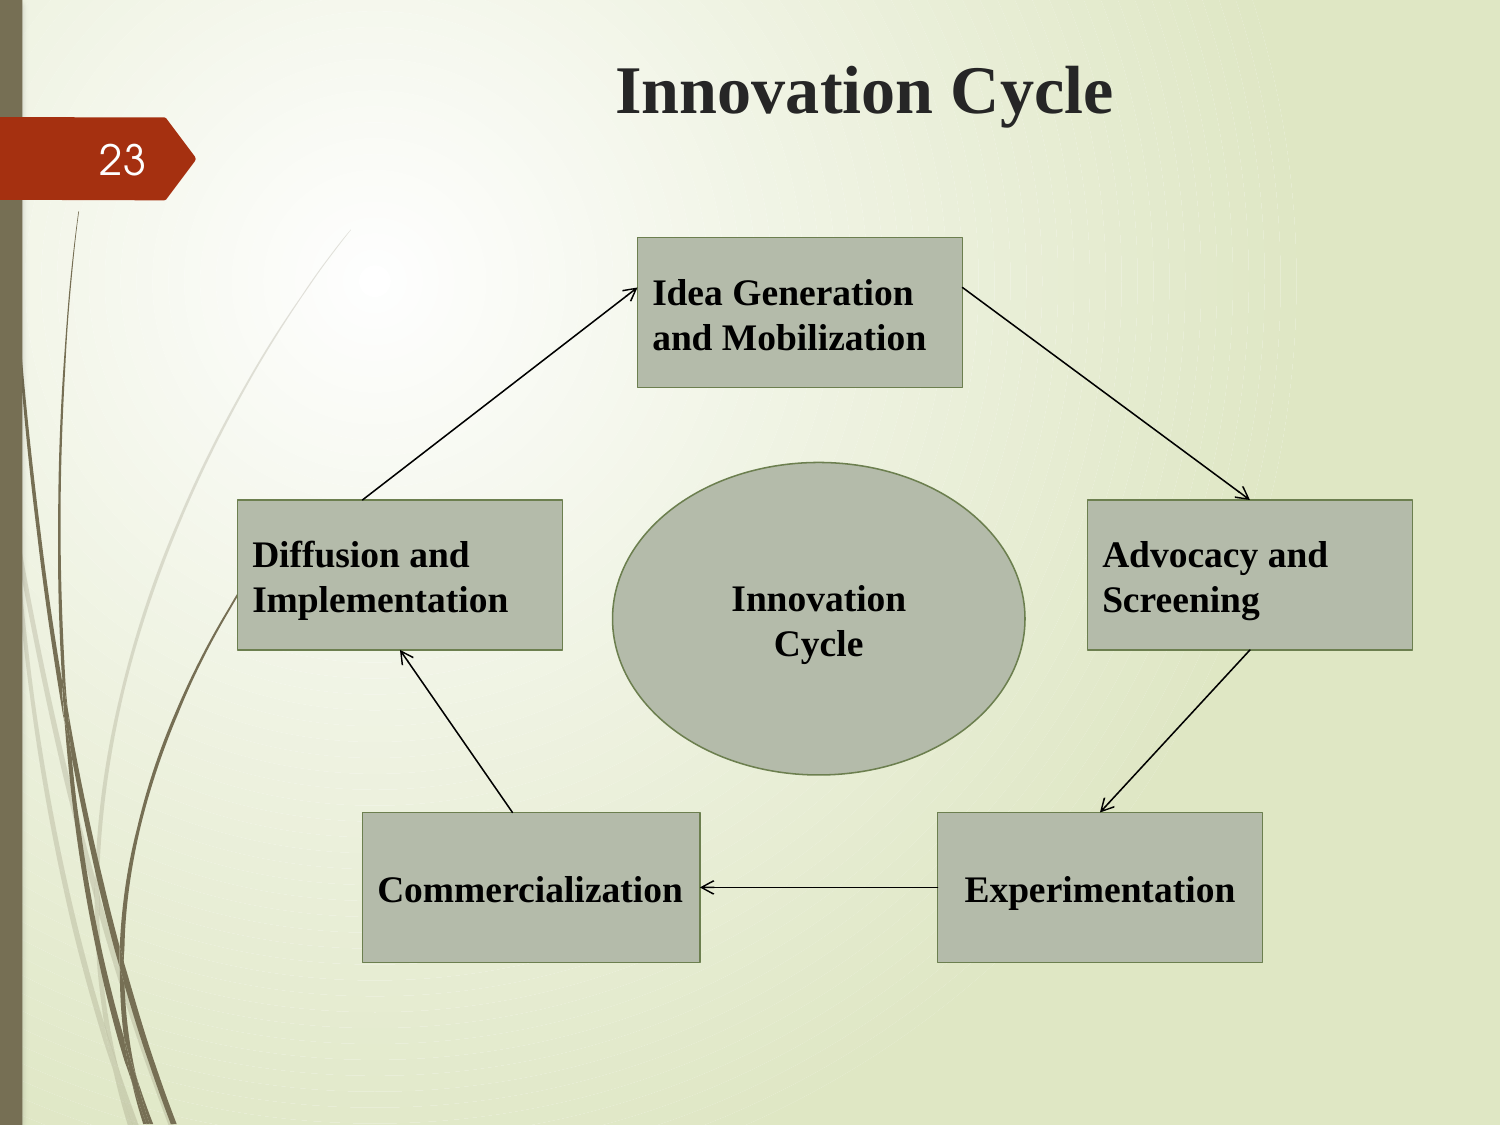

# Innovation Cycle
23

Idea Generation and Mobilization
Innovation Cycle
Diffusion and Implementation
Advocacy and Screening
Commercialization
Experimentation